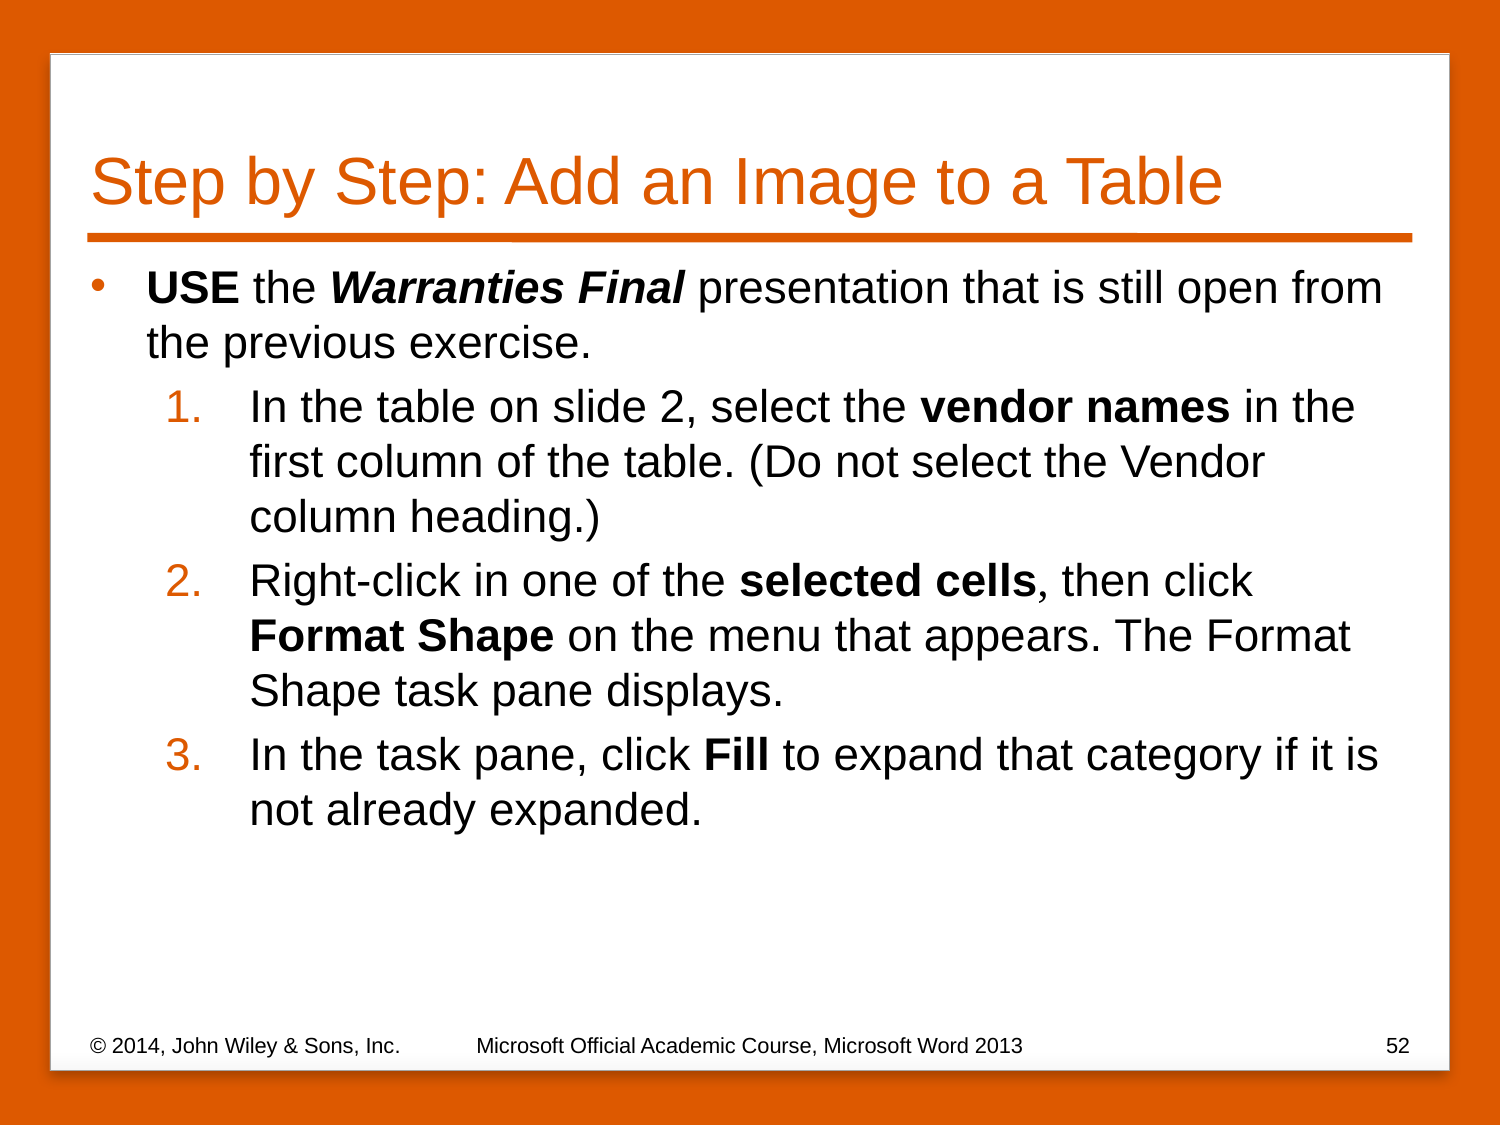

# Step by Step: Add an Image to a Table
USE the Warranties Final presentation that is still open from the previous exercise.
In the table on slide 2, select the vendor names in the first column of the table. (Do not select the Vendor column heading.)
Right-click in one of the selected cells, then click Format Shape on the menu that appears. The Format Shape task pane displays.
In the task pane, click Fill to expand that category if it is not already expanded.
© 2014, John Wiley & Sons, Inc.
Microsoft Official Academic Course, Microsoft Word 2013
52